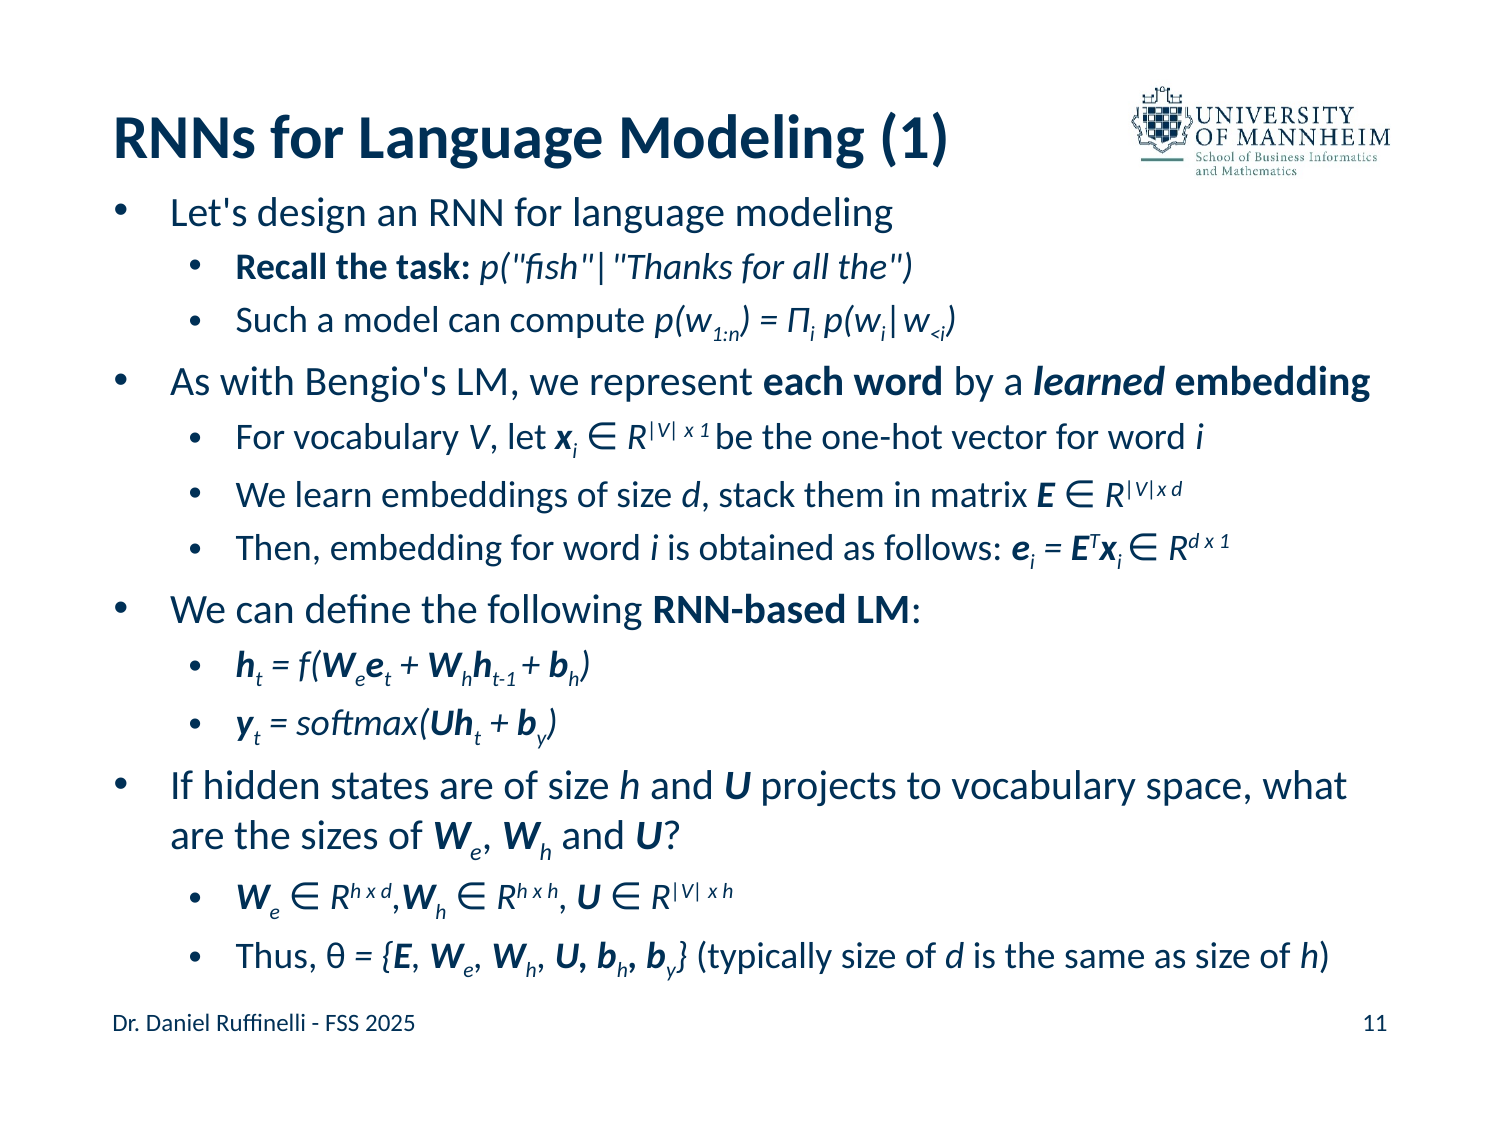

# RNNs for Language Modeling (1)
Let's design an RNN for language modeling
Recall the task: p("fish"|"Thanks for all the")
Such a model can compute p(w1:n) = Πi p(wi|w<i)
As with Bengio's LM, we represent each word by a learned embedding
For vocabulary V, let xi ∈ R|V| x 1 be the one-hot vector for word i
We learn embeddings of size d, stack them in matrix E ∈ R|V|x d
Then, embedding for word i is obtained as follows: ei = ETxi ∈ Rd x 1
We can define the following RNN-based LM:
ht = f(Weet + Whht-1 + bh)
yt = softmax(Uht + by)
If hidden states are of size h and U projects to vocabulary space, what are the sizes of We, Wh and U?
We ∈ Rh x d,Wh ∈ Rh x h, U ∈ R|V| x h
Thus, θ = {E, We, Wh, U, bh, by} (typically size of d is the same as size of h)
Dr. Daniel Ruffinelli - FSS 2025
11